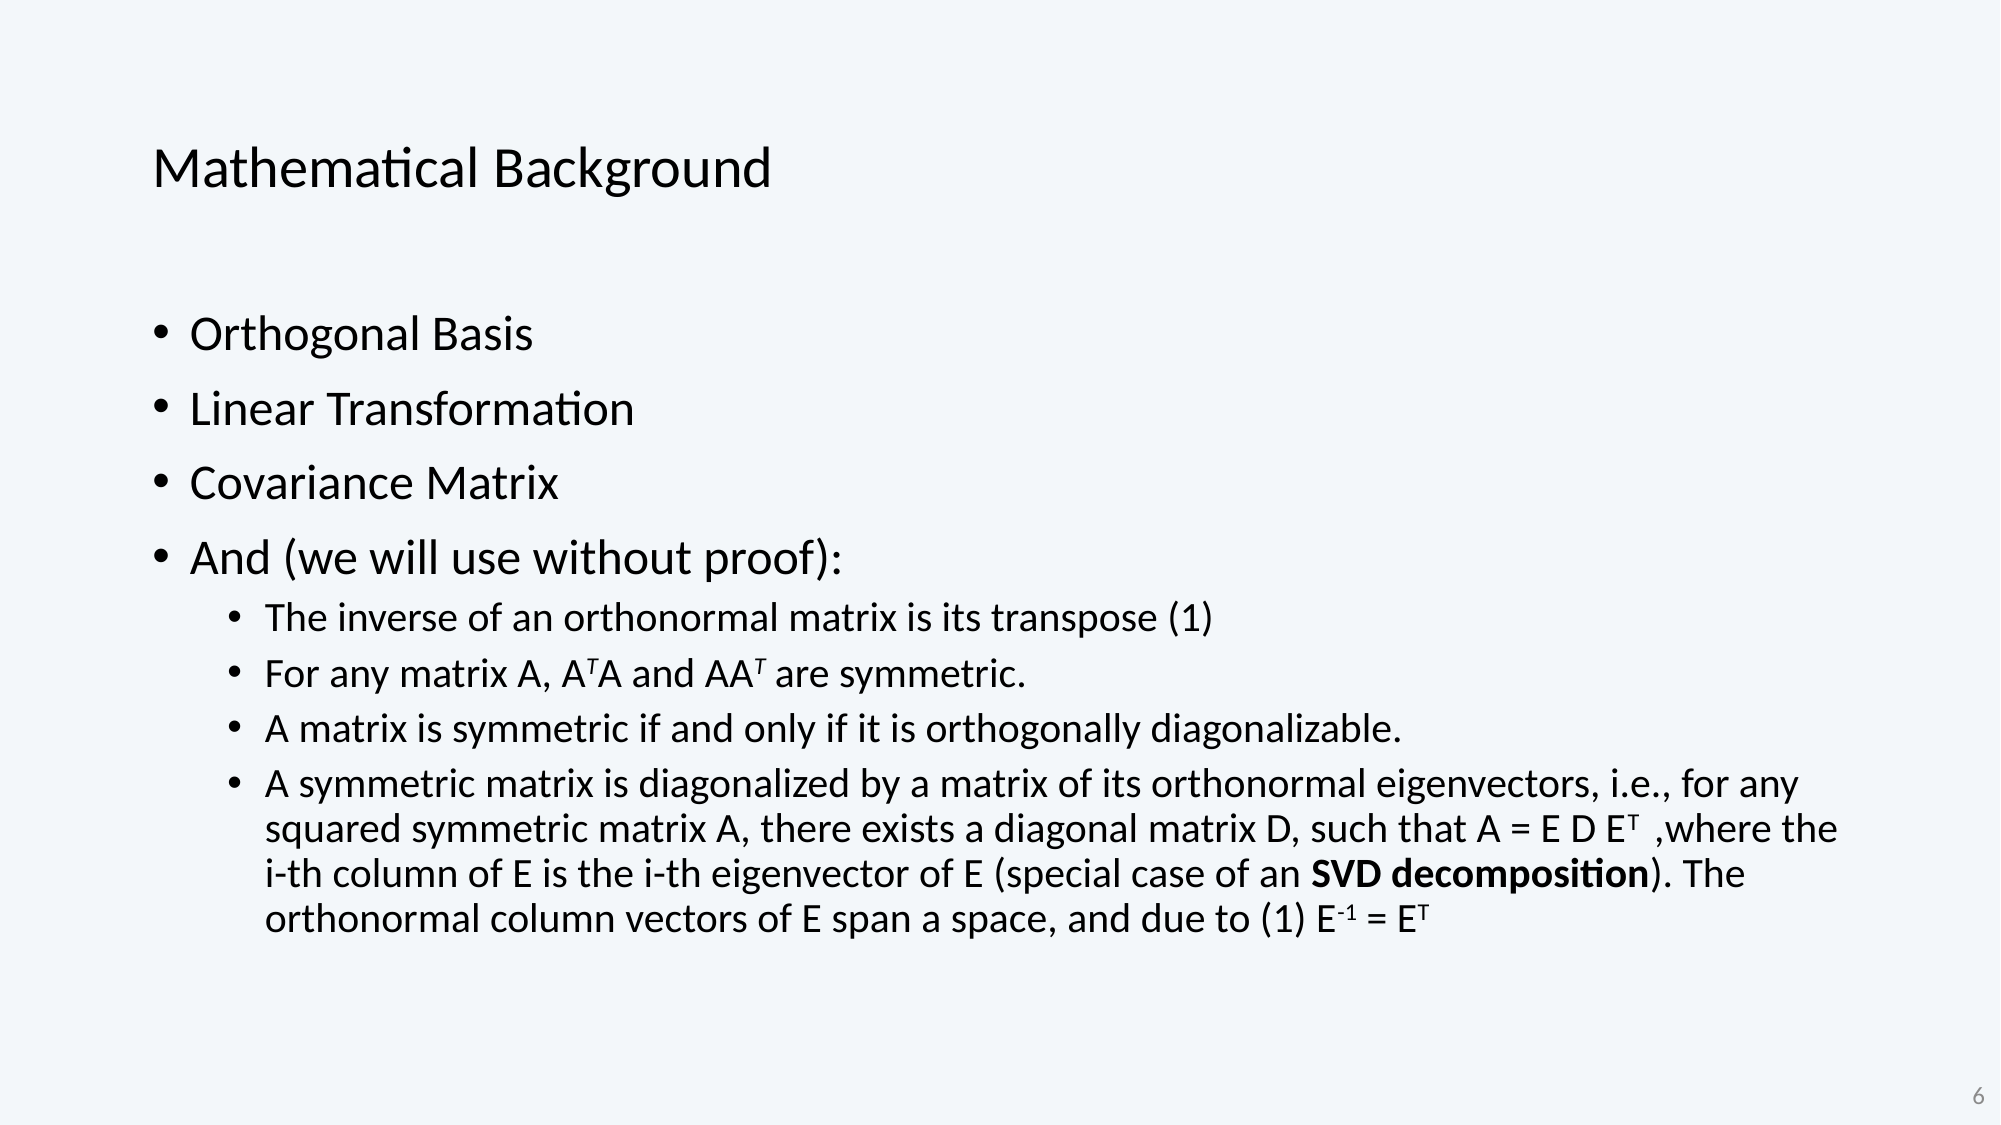

# Mathematical Background
Orthogonal Basis
Linear Transformation
Covariance Matrix
And (we will use without proof):
The inverse of an orthonormal matrix is its transpose (1)
For any matrix A, ATA and AAT are symmetric.
A matrix is symmetric if and only if it is orthogonally diagonalizable.
A symmetric matrix is diagonalized by a matrix of its orthonormal eigenvectors, i.e., for any squared symmetric matrix A, there exists a diagonal matrix D, such that A = E D ET  ,where the i-th column of E is the i-th eigenvector of E (special case of an SVD decomposition). The orthonormal column vectors of E span a space, and due to (1) E-1 = ET

6